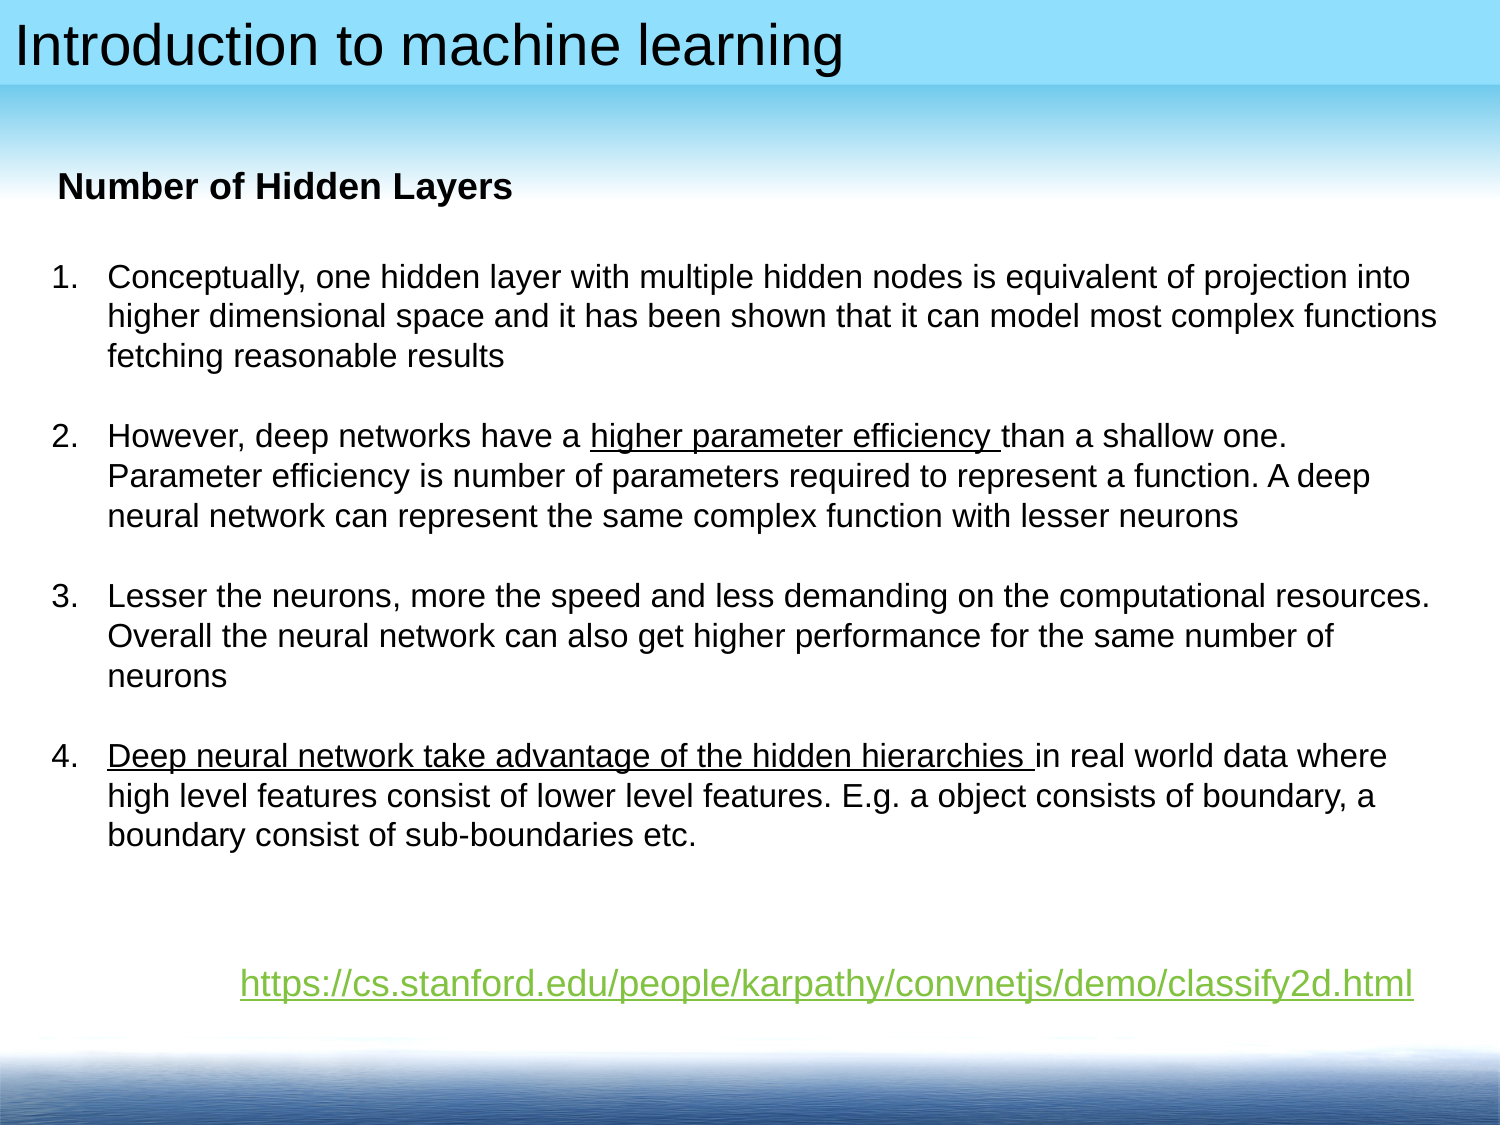

Number of Hidden Layers

Conceptually, one hidden layer with multiple hidden nodes is equivalent of projection into higher dimensional space and it has been shown that it can model most complex functions fetching reasonable results

However, deep networks have a higher parameter efficiency than a shallow one. Parameter efficiency is number of parameters required to represent a function. A deep neural network can represent the same complex function with lesser neurons

Lesser the neurons, more the speed and less demanding on the computational resources. Overall the neural network can also get higher performance for the same number of neurons

Deep neural network take advantage of the hidden hierarchies in real world data where high level features consist of lower level features. E.g. a object consists of boundary, a boundary consist of sub-boundaries etc.

https://cs.stanford.edu/people/karpathy/convnetjs/demo/classify2d.html